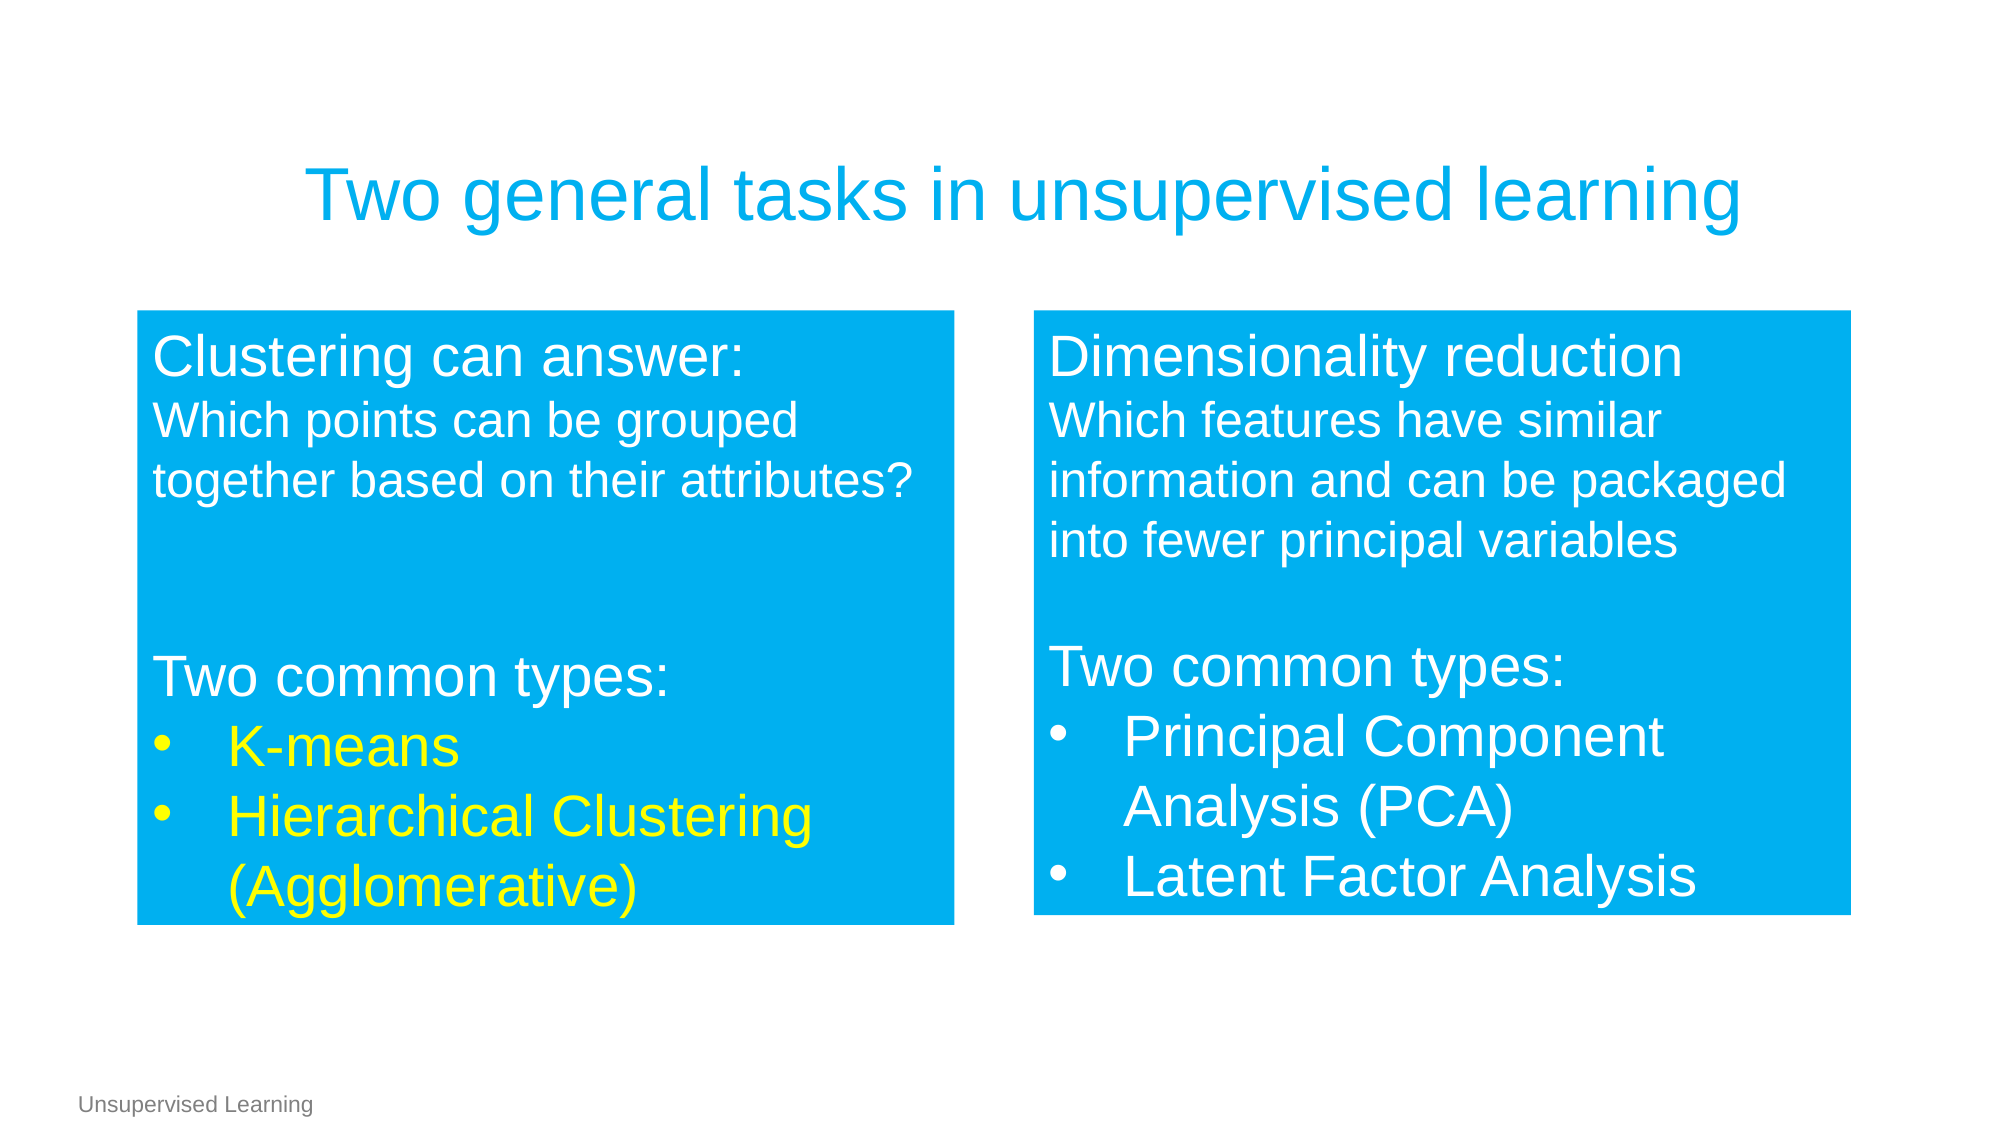

Two general tasks in unsupervised learning
Clustering can answer:
Which points can be grouped together based on their attributes?

Two common types:
K-means
Hierarchical Clustering (Agglomerative)
Dimensionality reduction
Which features have similar information and can be packaged into fewer principal variables

Two common types:
Principal Component Analysis (PCA)
Latent Factor Analysis
Unsupervised Learning